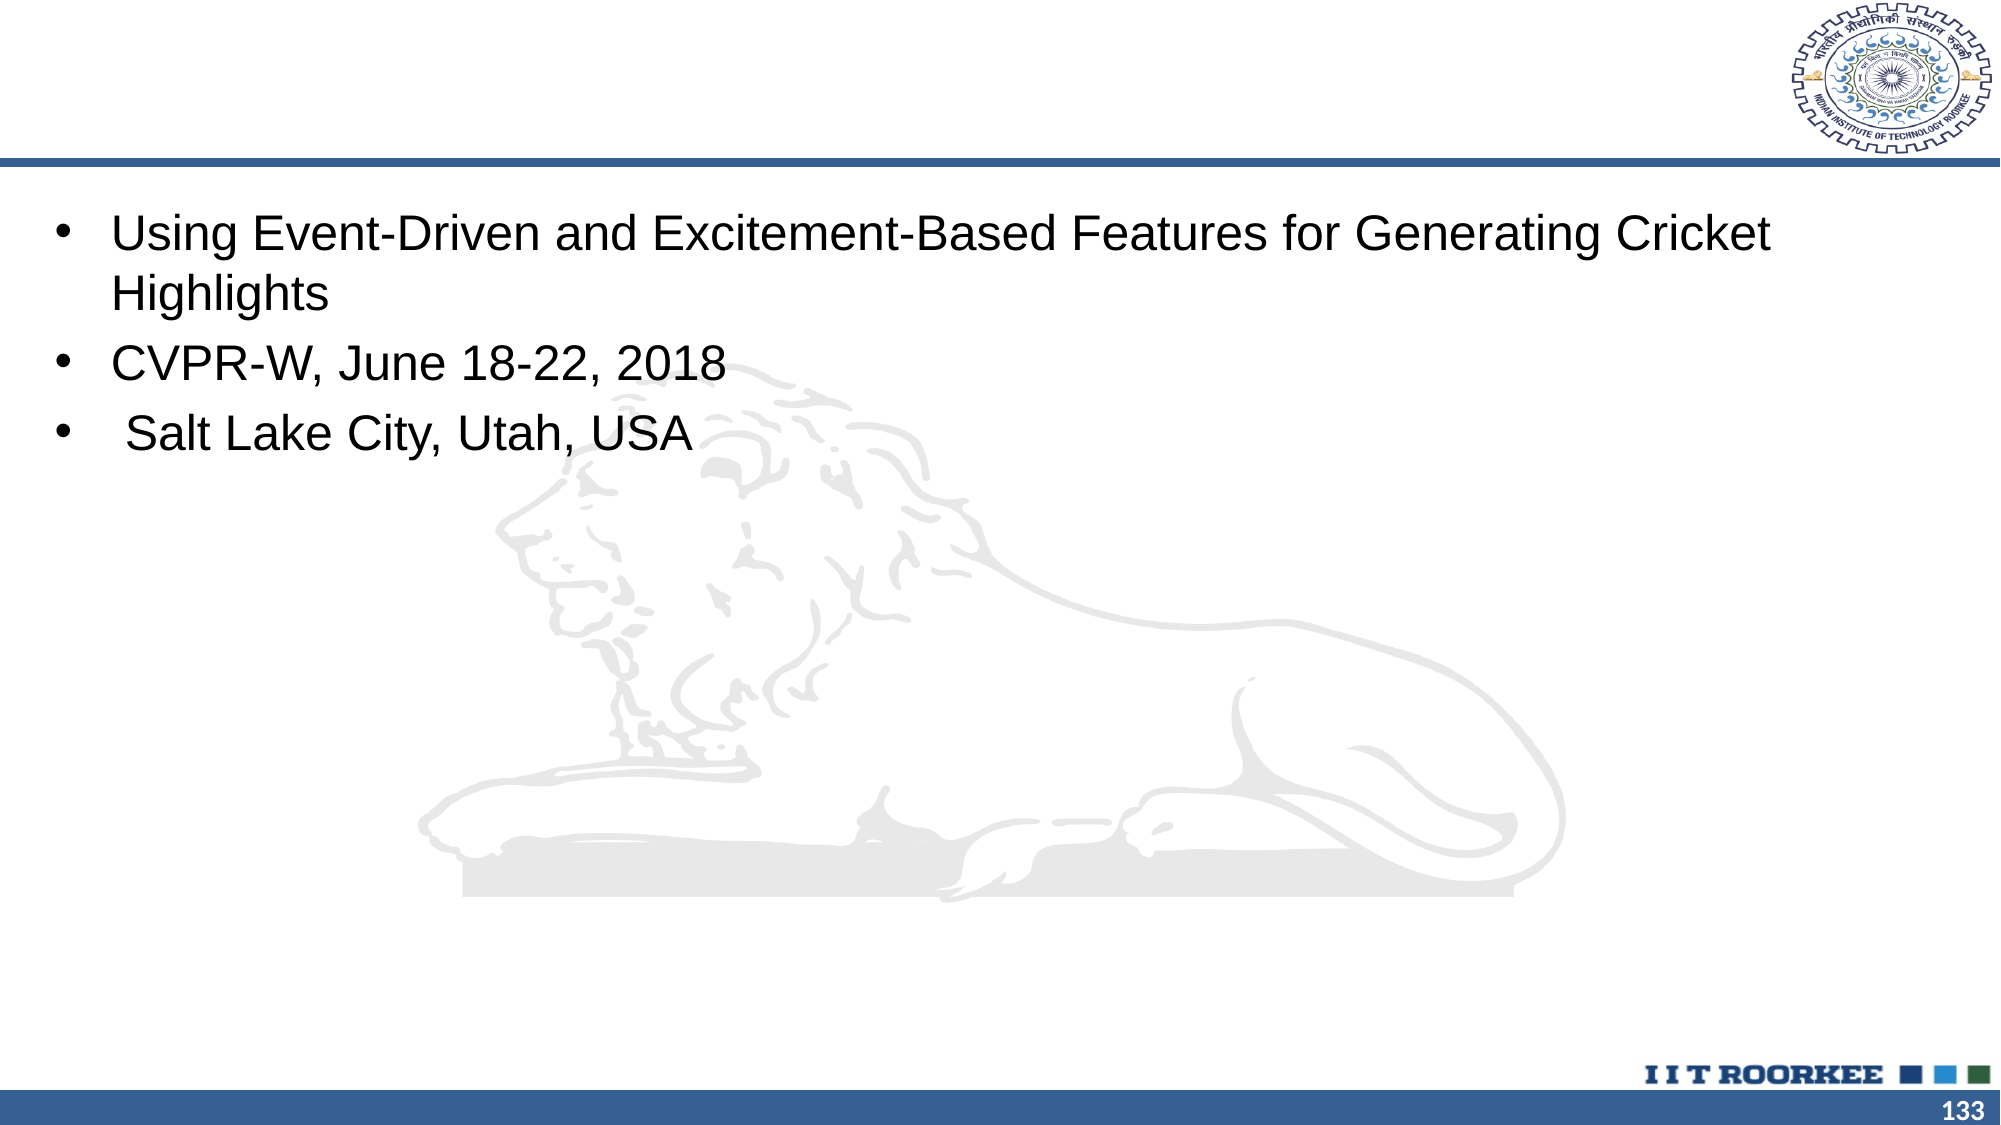

#
Using Event-Driven and Excitement-Based Features for Generating Cricket Highlights
CVPR-W, June 18-22, 2018
 Salt Lake City, Utah, USA